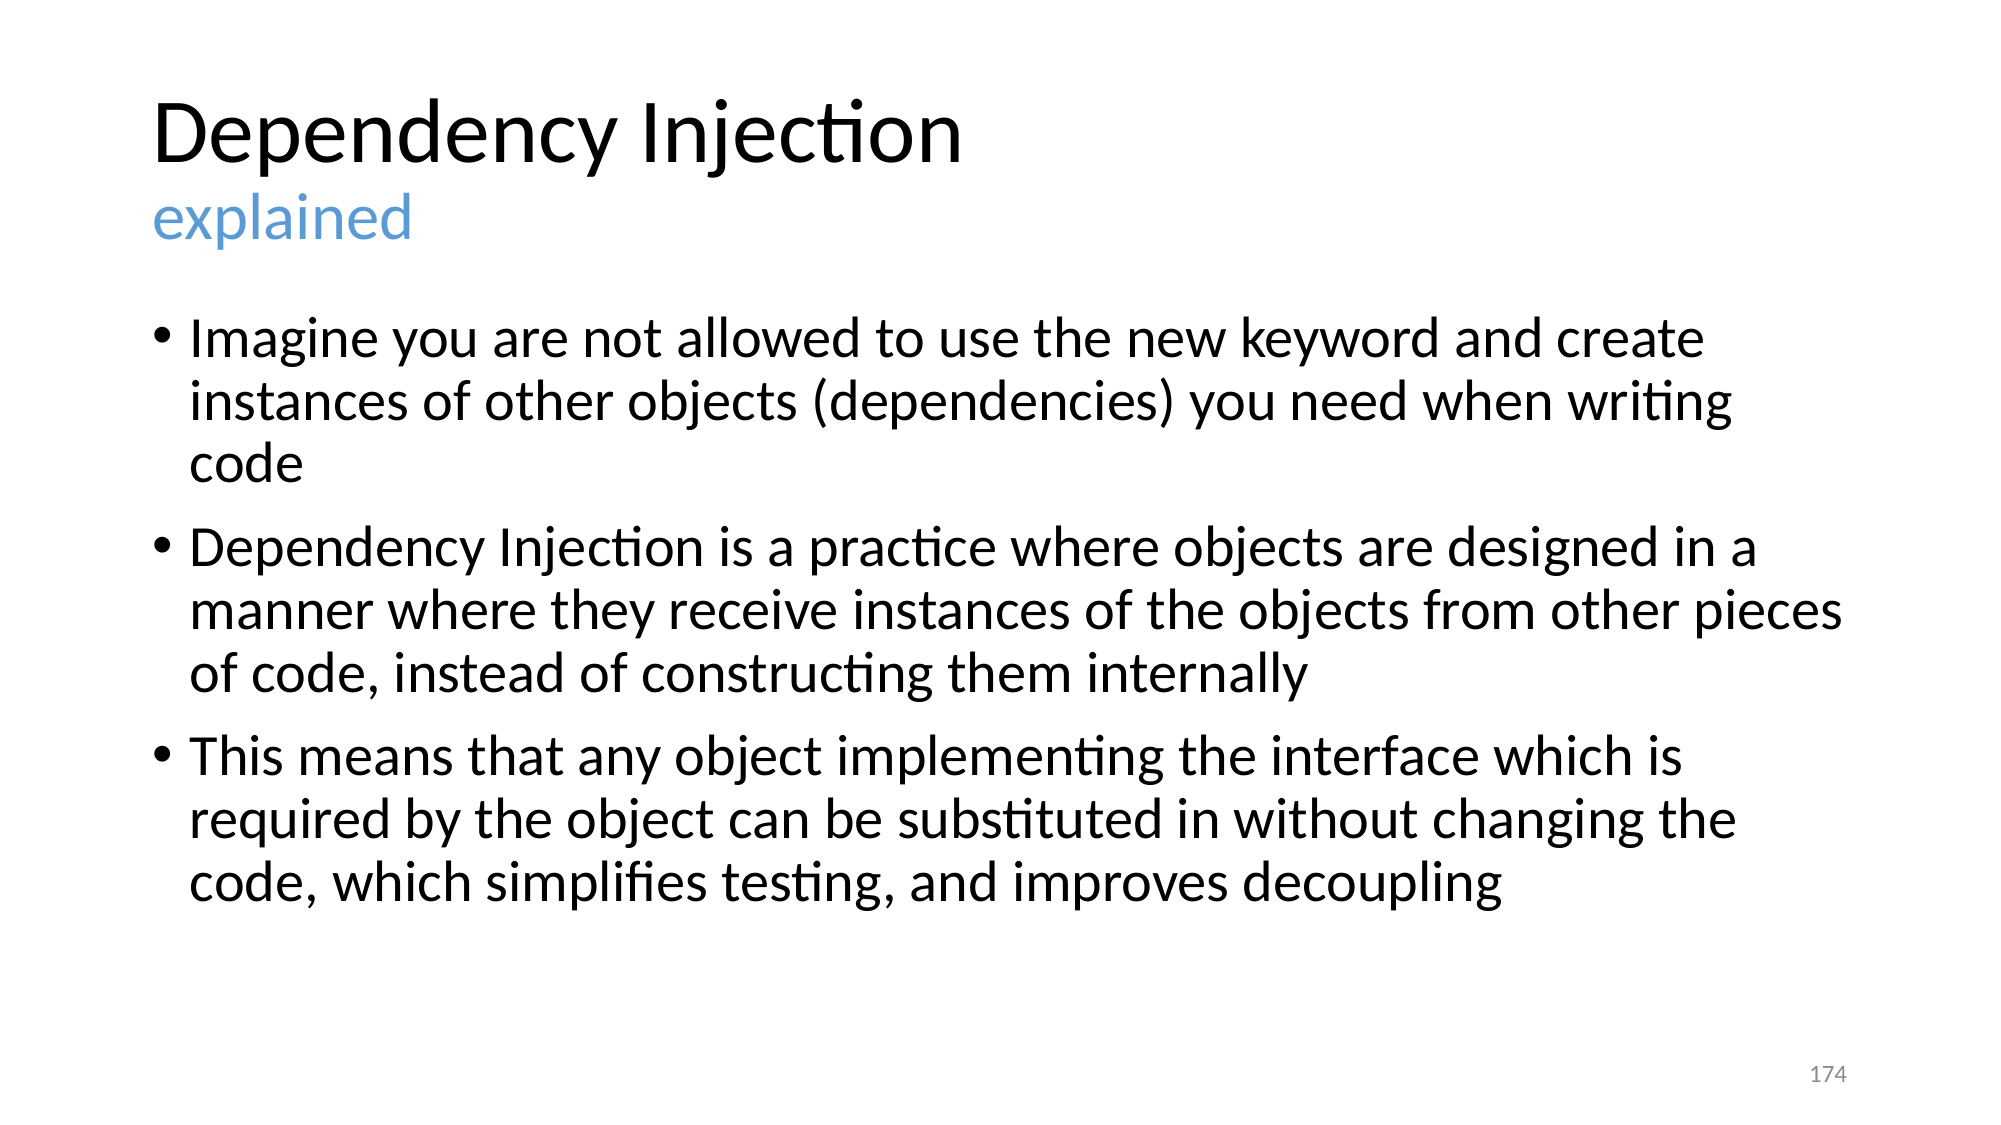

# Dependency Injection explained
Imagine you are not allowed to use the new keyword and create instances of other objects (dependencies) you need when writing code
Dependency Injection is a practice where objects are designed in a manner where they receive instances of the objects from other pieces of code, instead of constructing them internally
This means that any object implementing the interface which is required by the object can be substituted in without changing the code, which simplifies testing, and improves decoupling
174